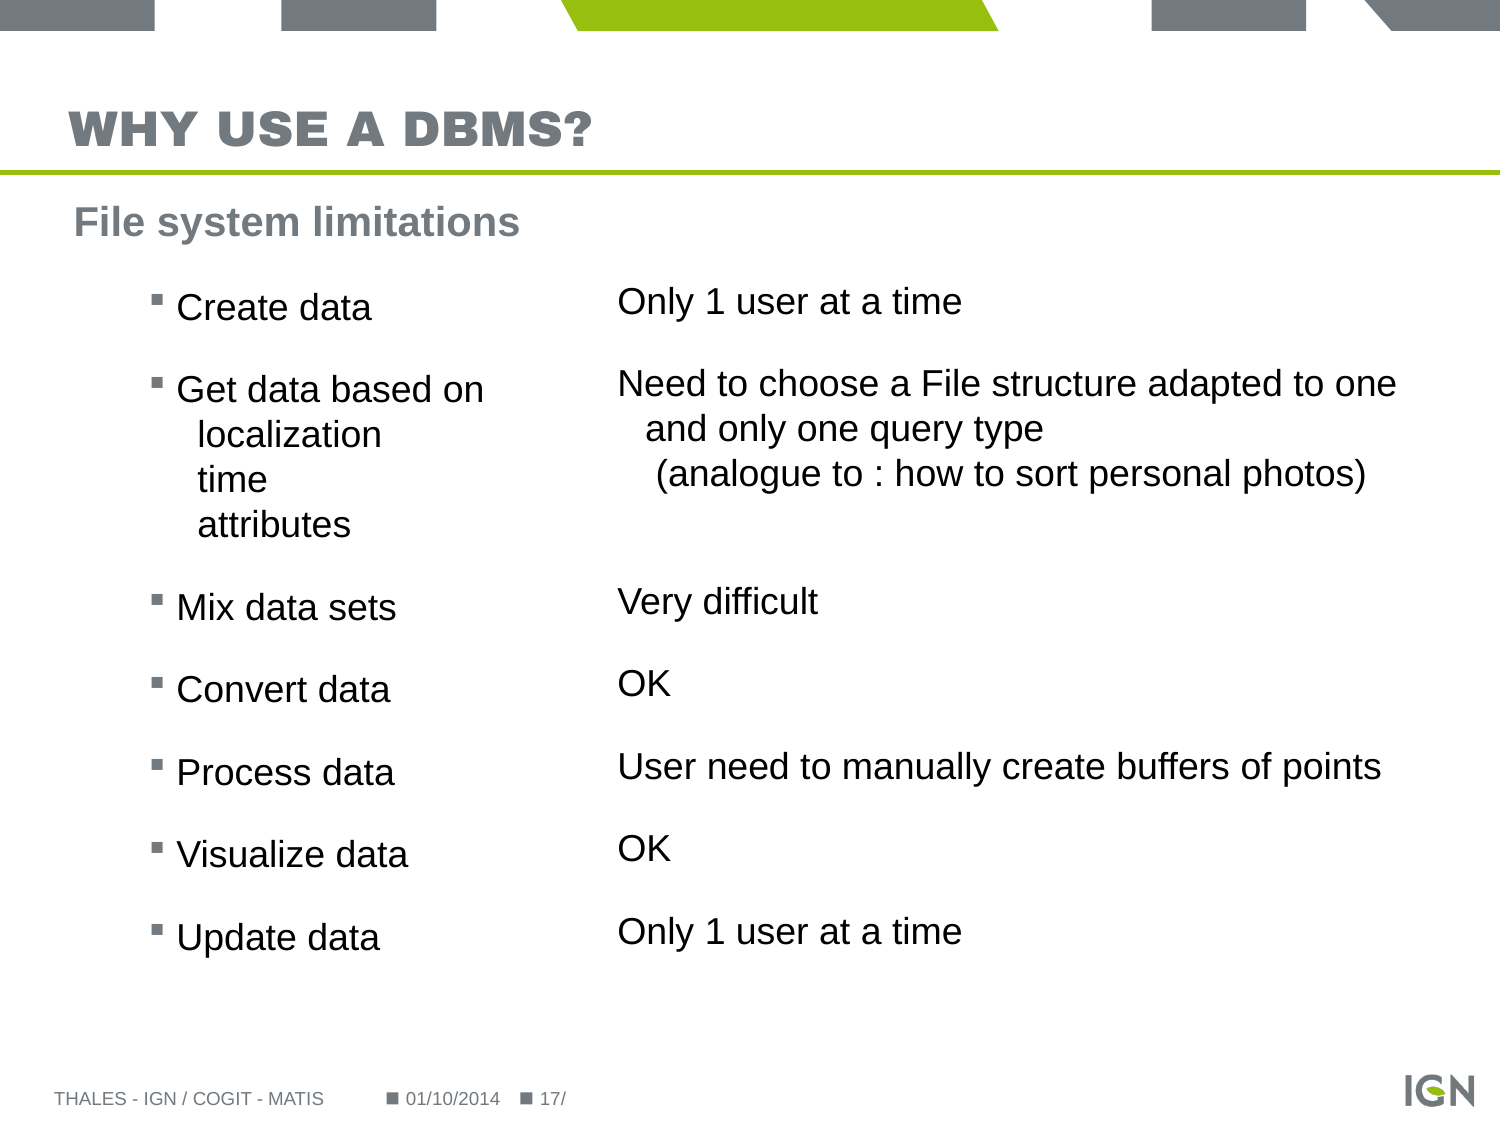

# Why use a DBMS?
File system limitations
Create data
Get data based on
  localization
  time
  attributes
Mix data sets
Convert data
Process data
Visualize data
Update data

Only 1 user at a time
Need to choose a File structure adapted to one and only one query type
 (analogue to : how to sort personal photos)
Very difficult
OK
User need to manually create buffers of points
OK
Only 1 user at a time

Thales - IGN / COGIT - MATIS
01/10/2014
17/